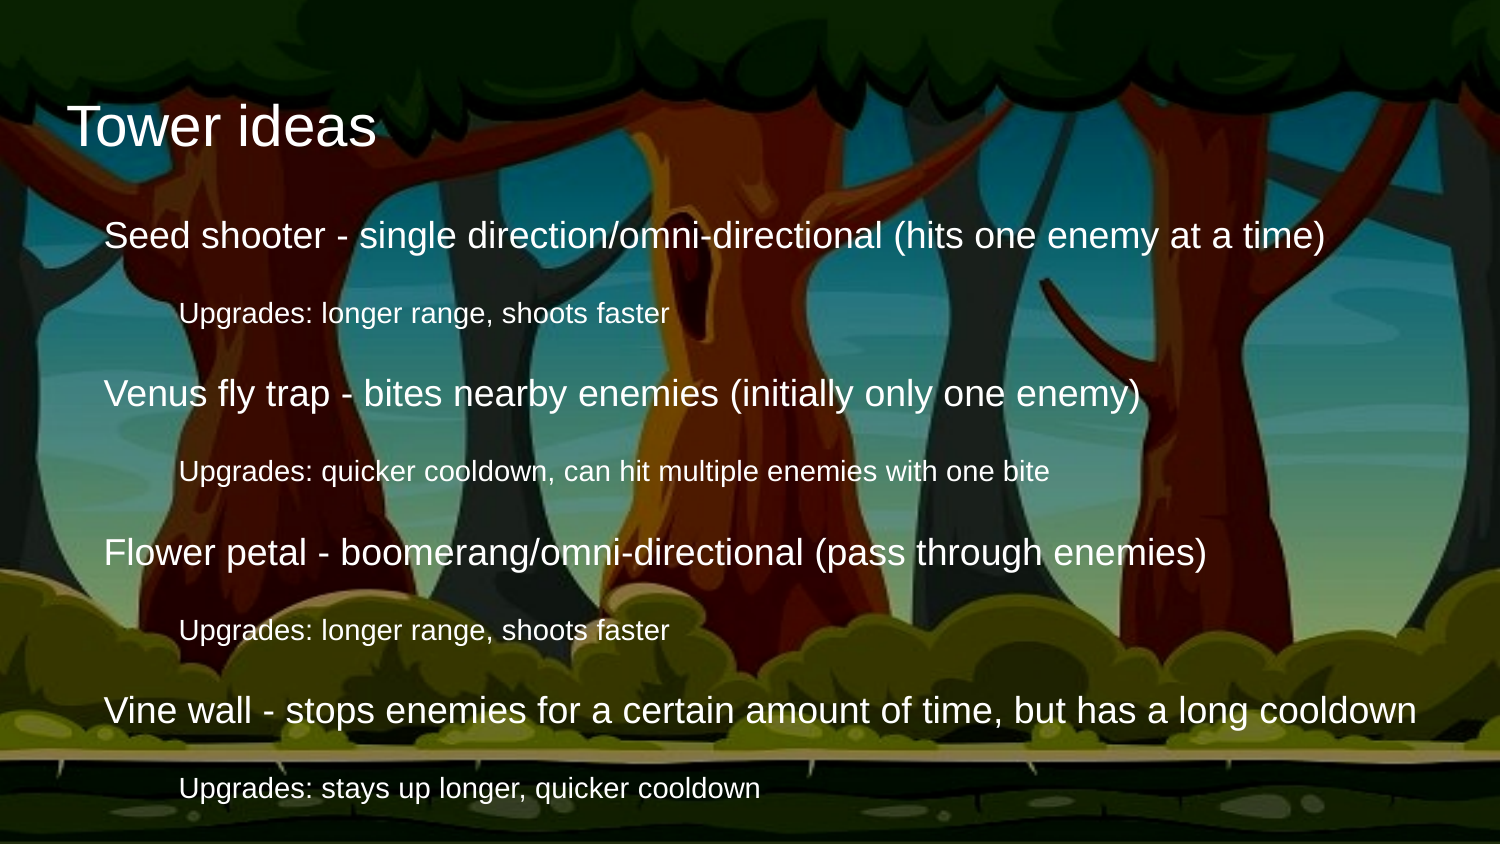

# Tower ideas
Seed shooter - single direction/omni-directional (hits one enemy at a time)
Upgrades: longer range, shoots faster
Venus fly trap - bites nearby enemies (initially only one enemy)
Upgrades: quicker cooldown, can hit multiple enemies with one bite
Flower petal - boomerang/omni-directional (pass through enemies)
Upgrades: longer range, shoots faster
Vine wall - stops enemies for a certain amount of time, but has a long cooldown
Upgrades: stays up longer, quicker cooldown